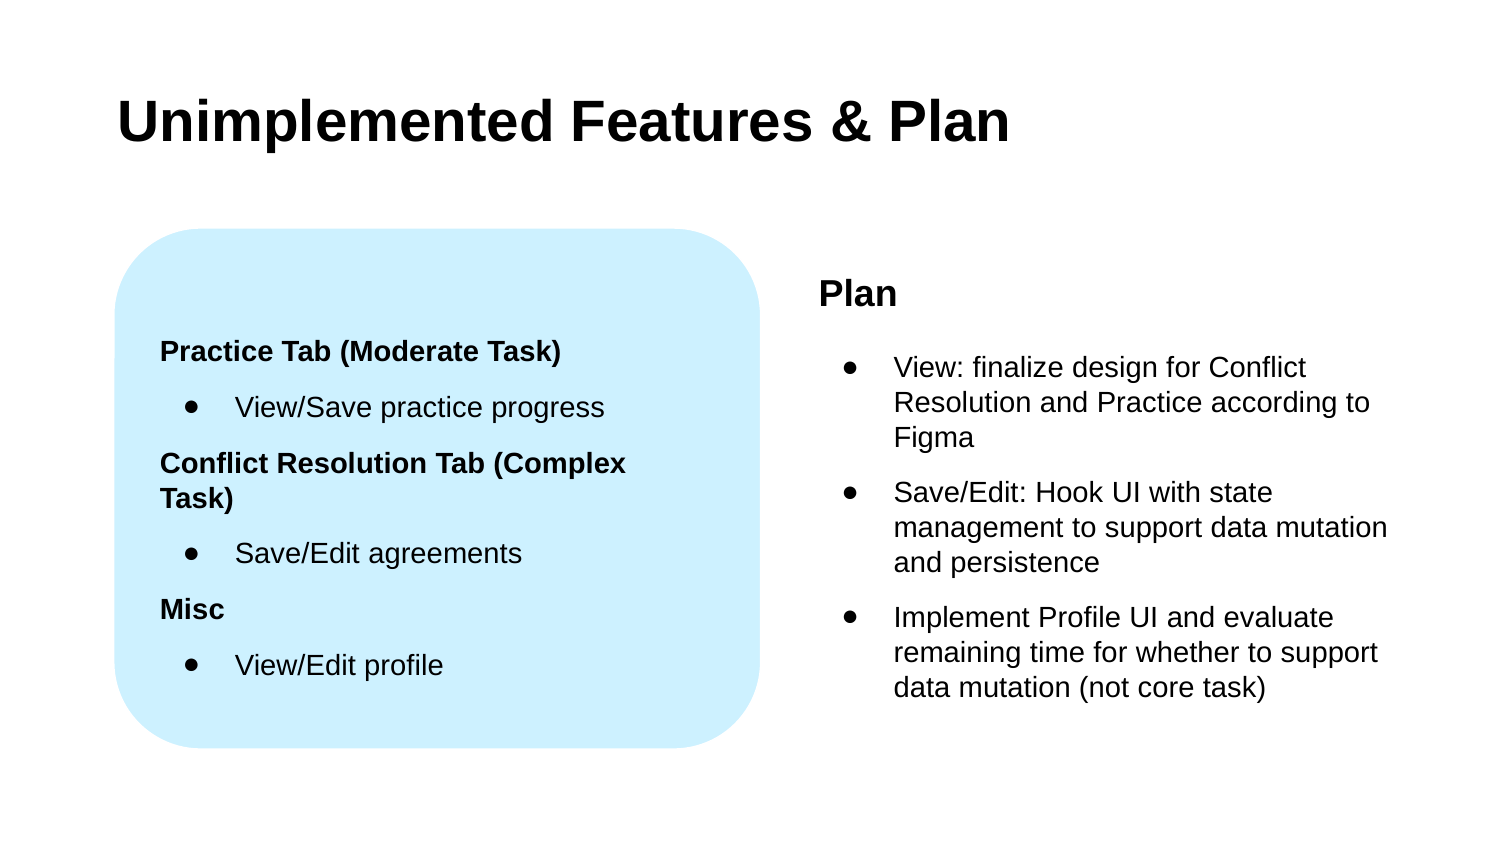

# Unimplemented Features & Plan

Practice Tab (Moderate Task)
View/Save practice progress
Conflict Resolution Tab (Complex Task)
Save/Edit agreements
Misc
View/Edit profile
Plan

View: finalize design for Conflict Resolution and Practice according to Figma

Save/Edit: Hook UI with state management to support data mutation and persistence

Implement Profile UI and evaluate remaining time for whether to support data mutation (not core task)